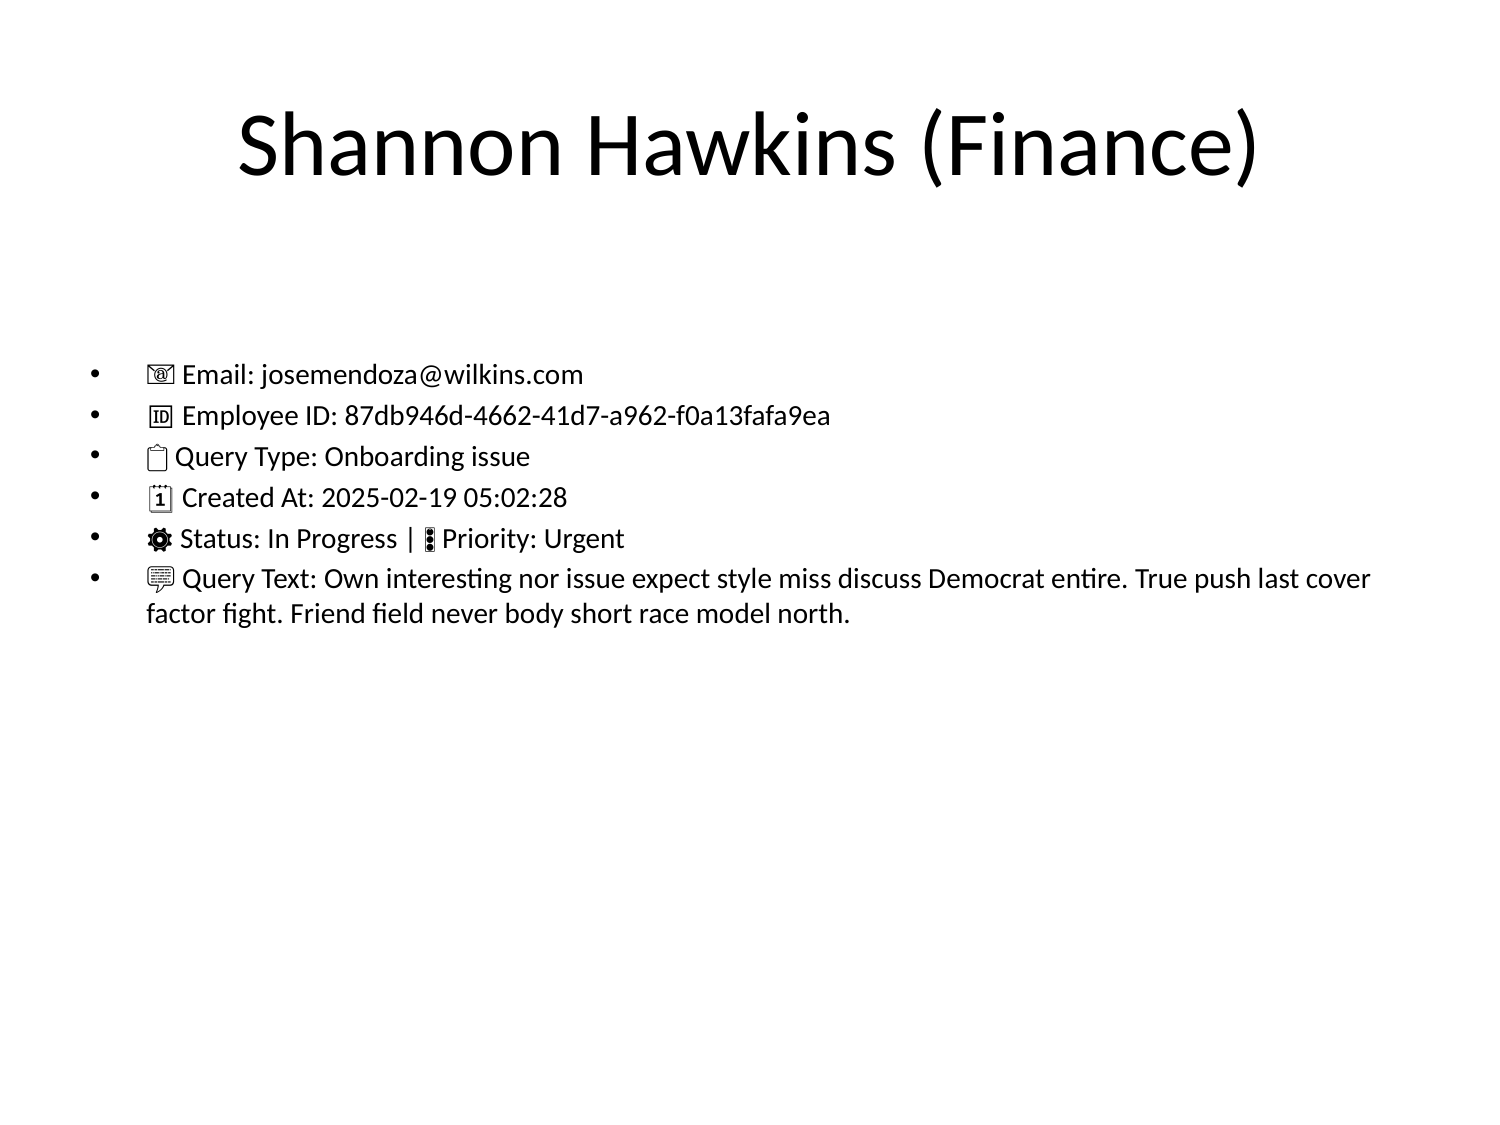

# Shannon Hawkins (Finance)

📧 Email: josemendoza@wilkins.com
🆔 Employee ID: 87db946d-4662-41d7-a962-f0a13fafa9ea
📋 Query Type: Onboarding issue
🗓 Created At: 2025-02-19 05:02:28
⚙ Status: In Progress | 🚦 Priority: Urgent
💬 Query Text: Own interesting nor issue expect style miss discuss Democrat entire. True push last cover factor fight. Friend field never body short race model north.